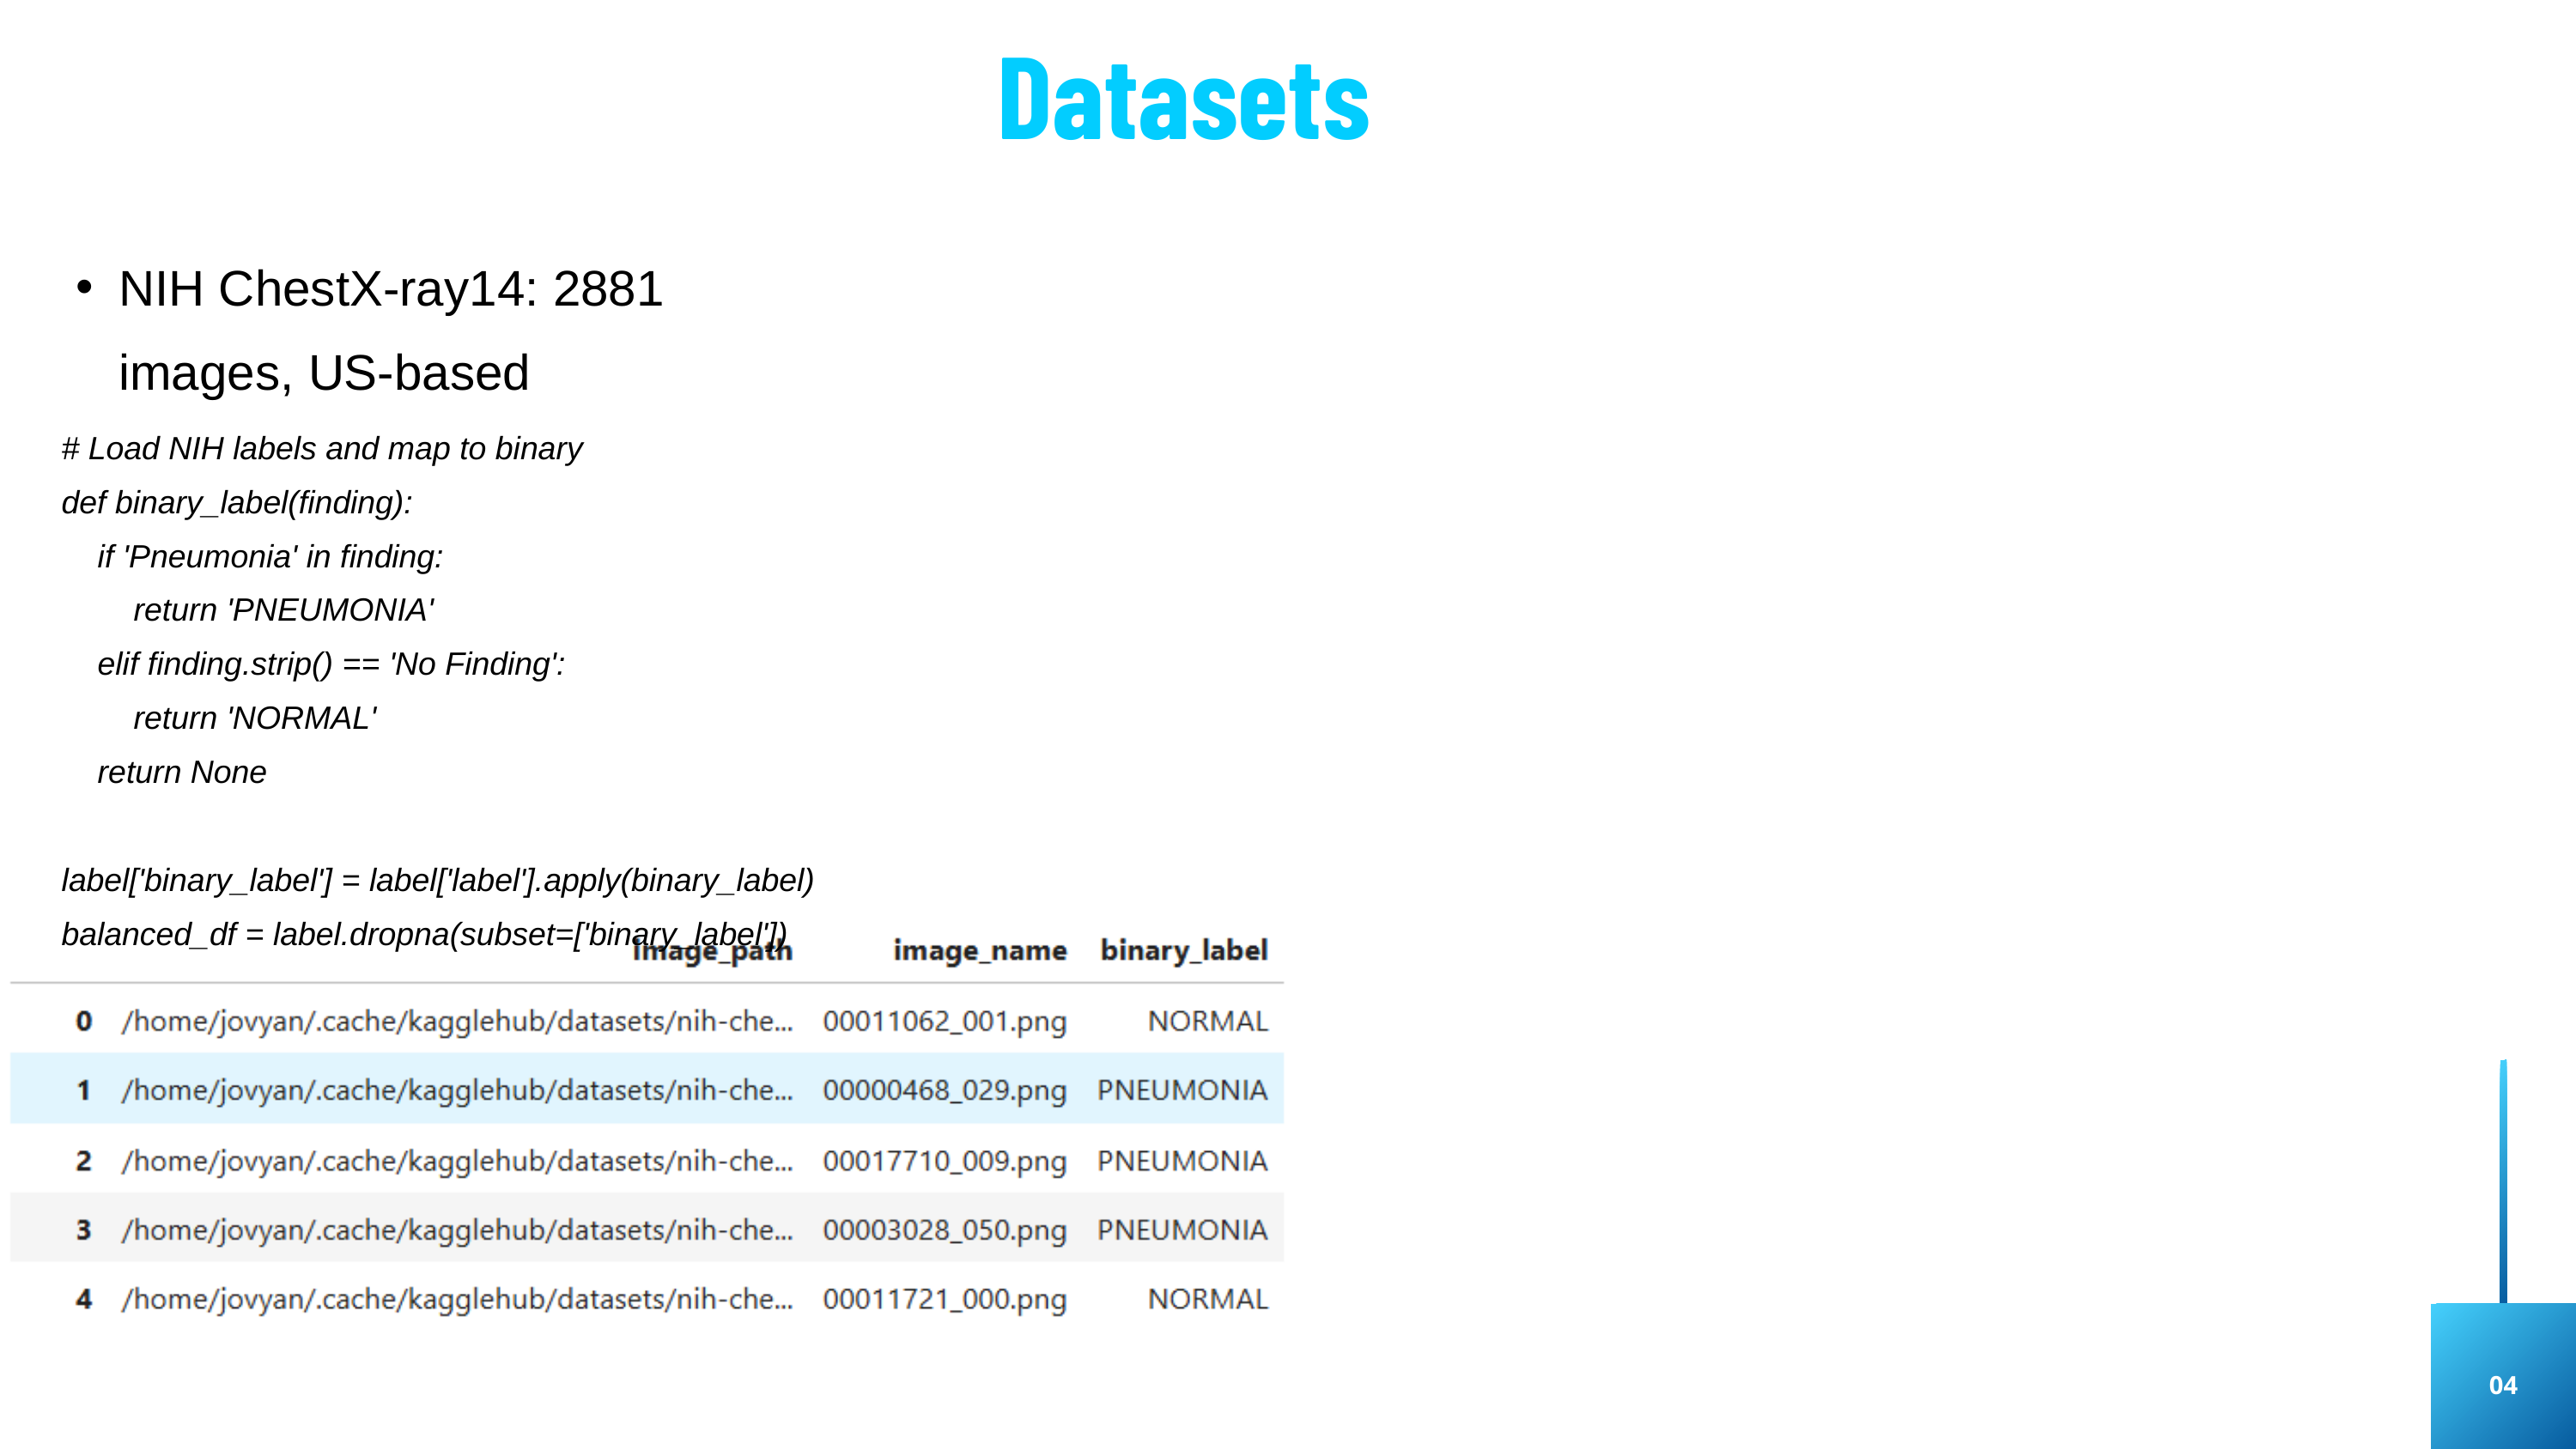

Datasets
NIH ChestX-ray14: 2881 images, US-based
# Load NIH labels and map to binary
def binary_label(finding):
    if 'Pneumonia' in finding:
        return 'PNEUMONIA'
    elif finding.strip() == 'No Finding':
        return 'NORMAL'
    return None

label['binary_label'] = label['label'].apply(binary_label)
balanced_df = label.dropna(subset=['binary_label'])

04